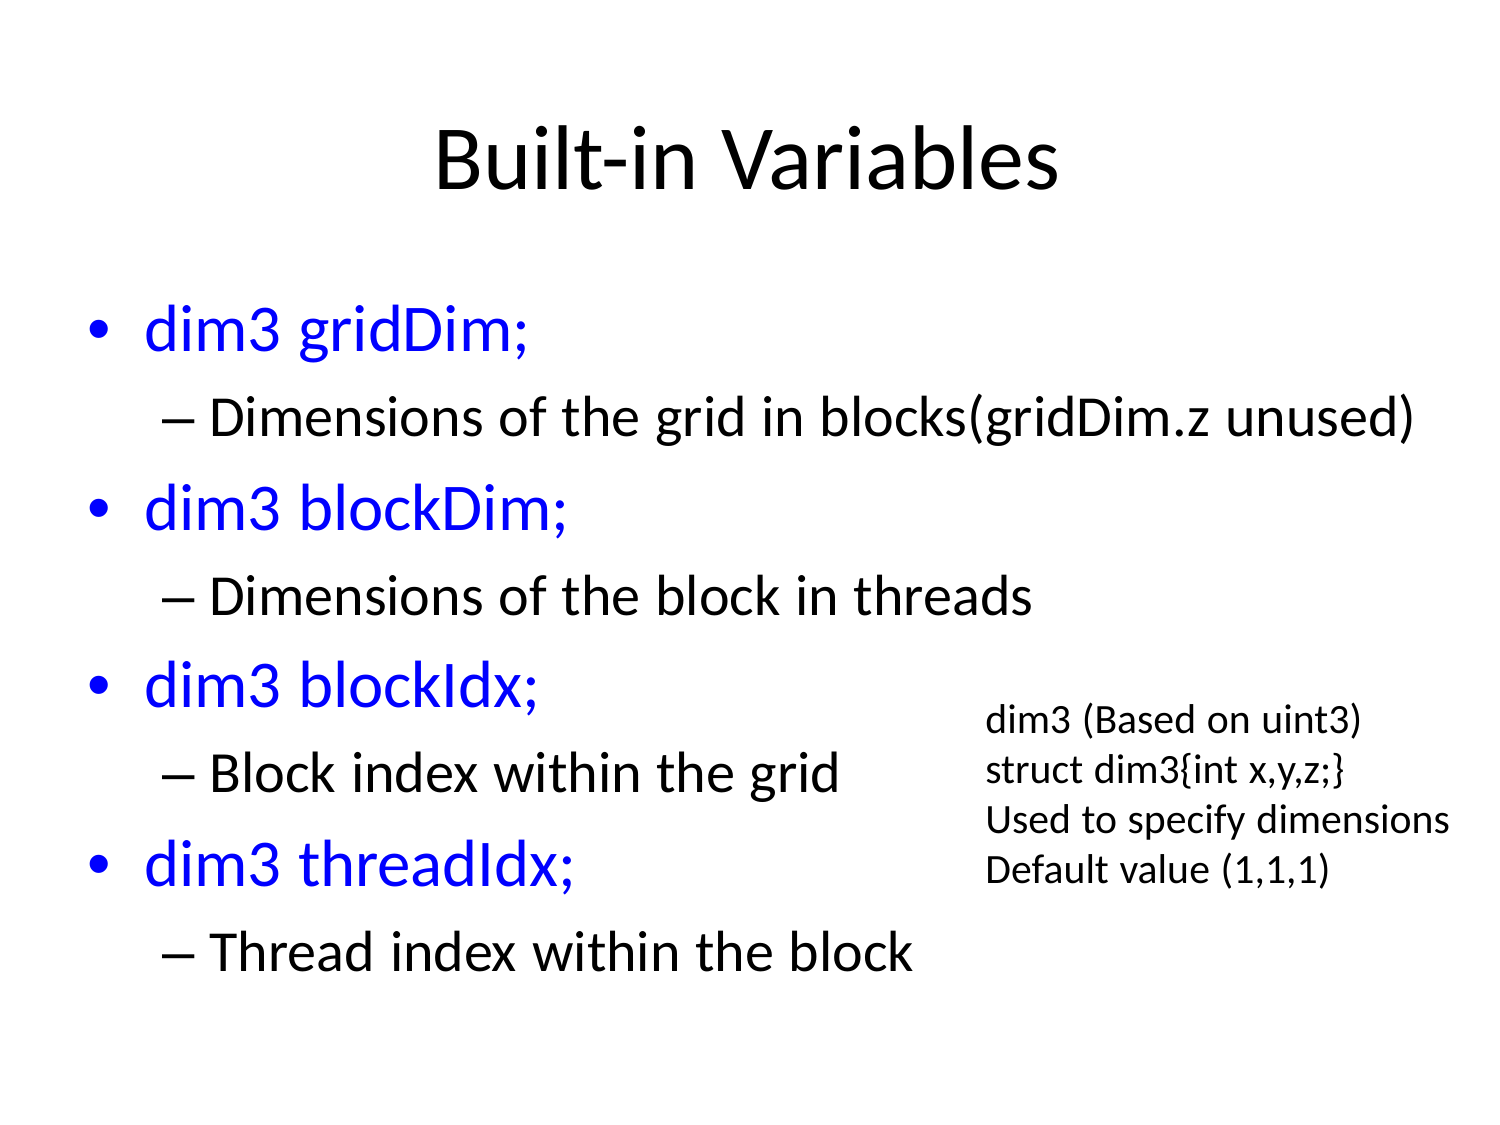

Built-in Variables

•  dim3 gridDim;
	– Dimensions of the grid in blocks(gridDim.z unused)
•  dim3 blockDim;
	– Dimensions of the block in threads
•  dim3 blockIdx;
	– Block index within the grid
•  dim3 threadIdx;
	– Thread index within the block
dim3 (Based on uint3)
struct dim3{int x,y,z;}
Used to specify dimensions
Default value (1,1,1)